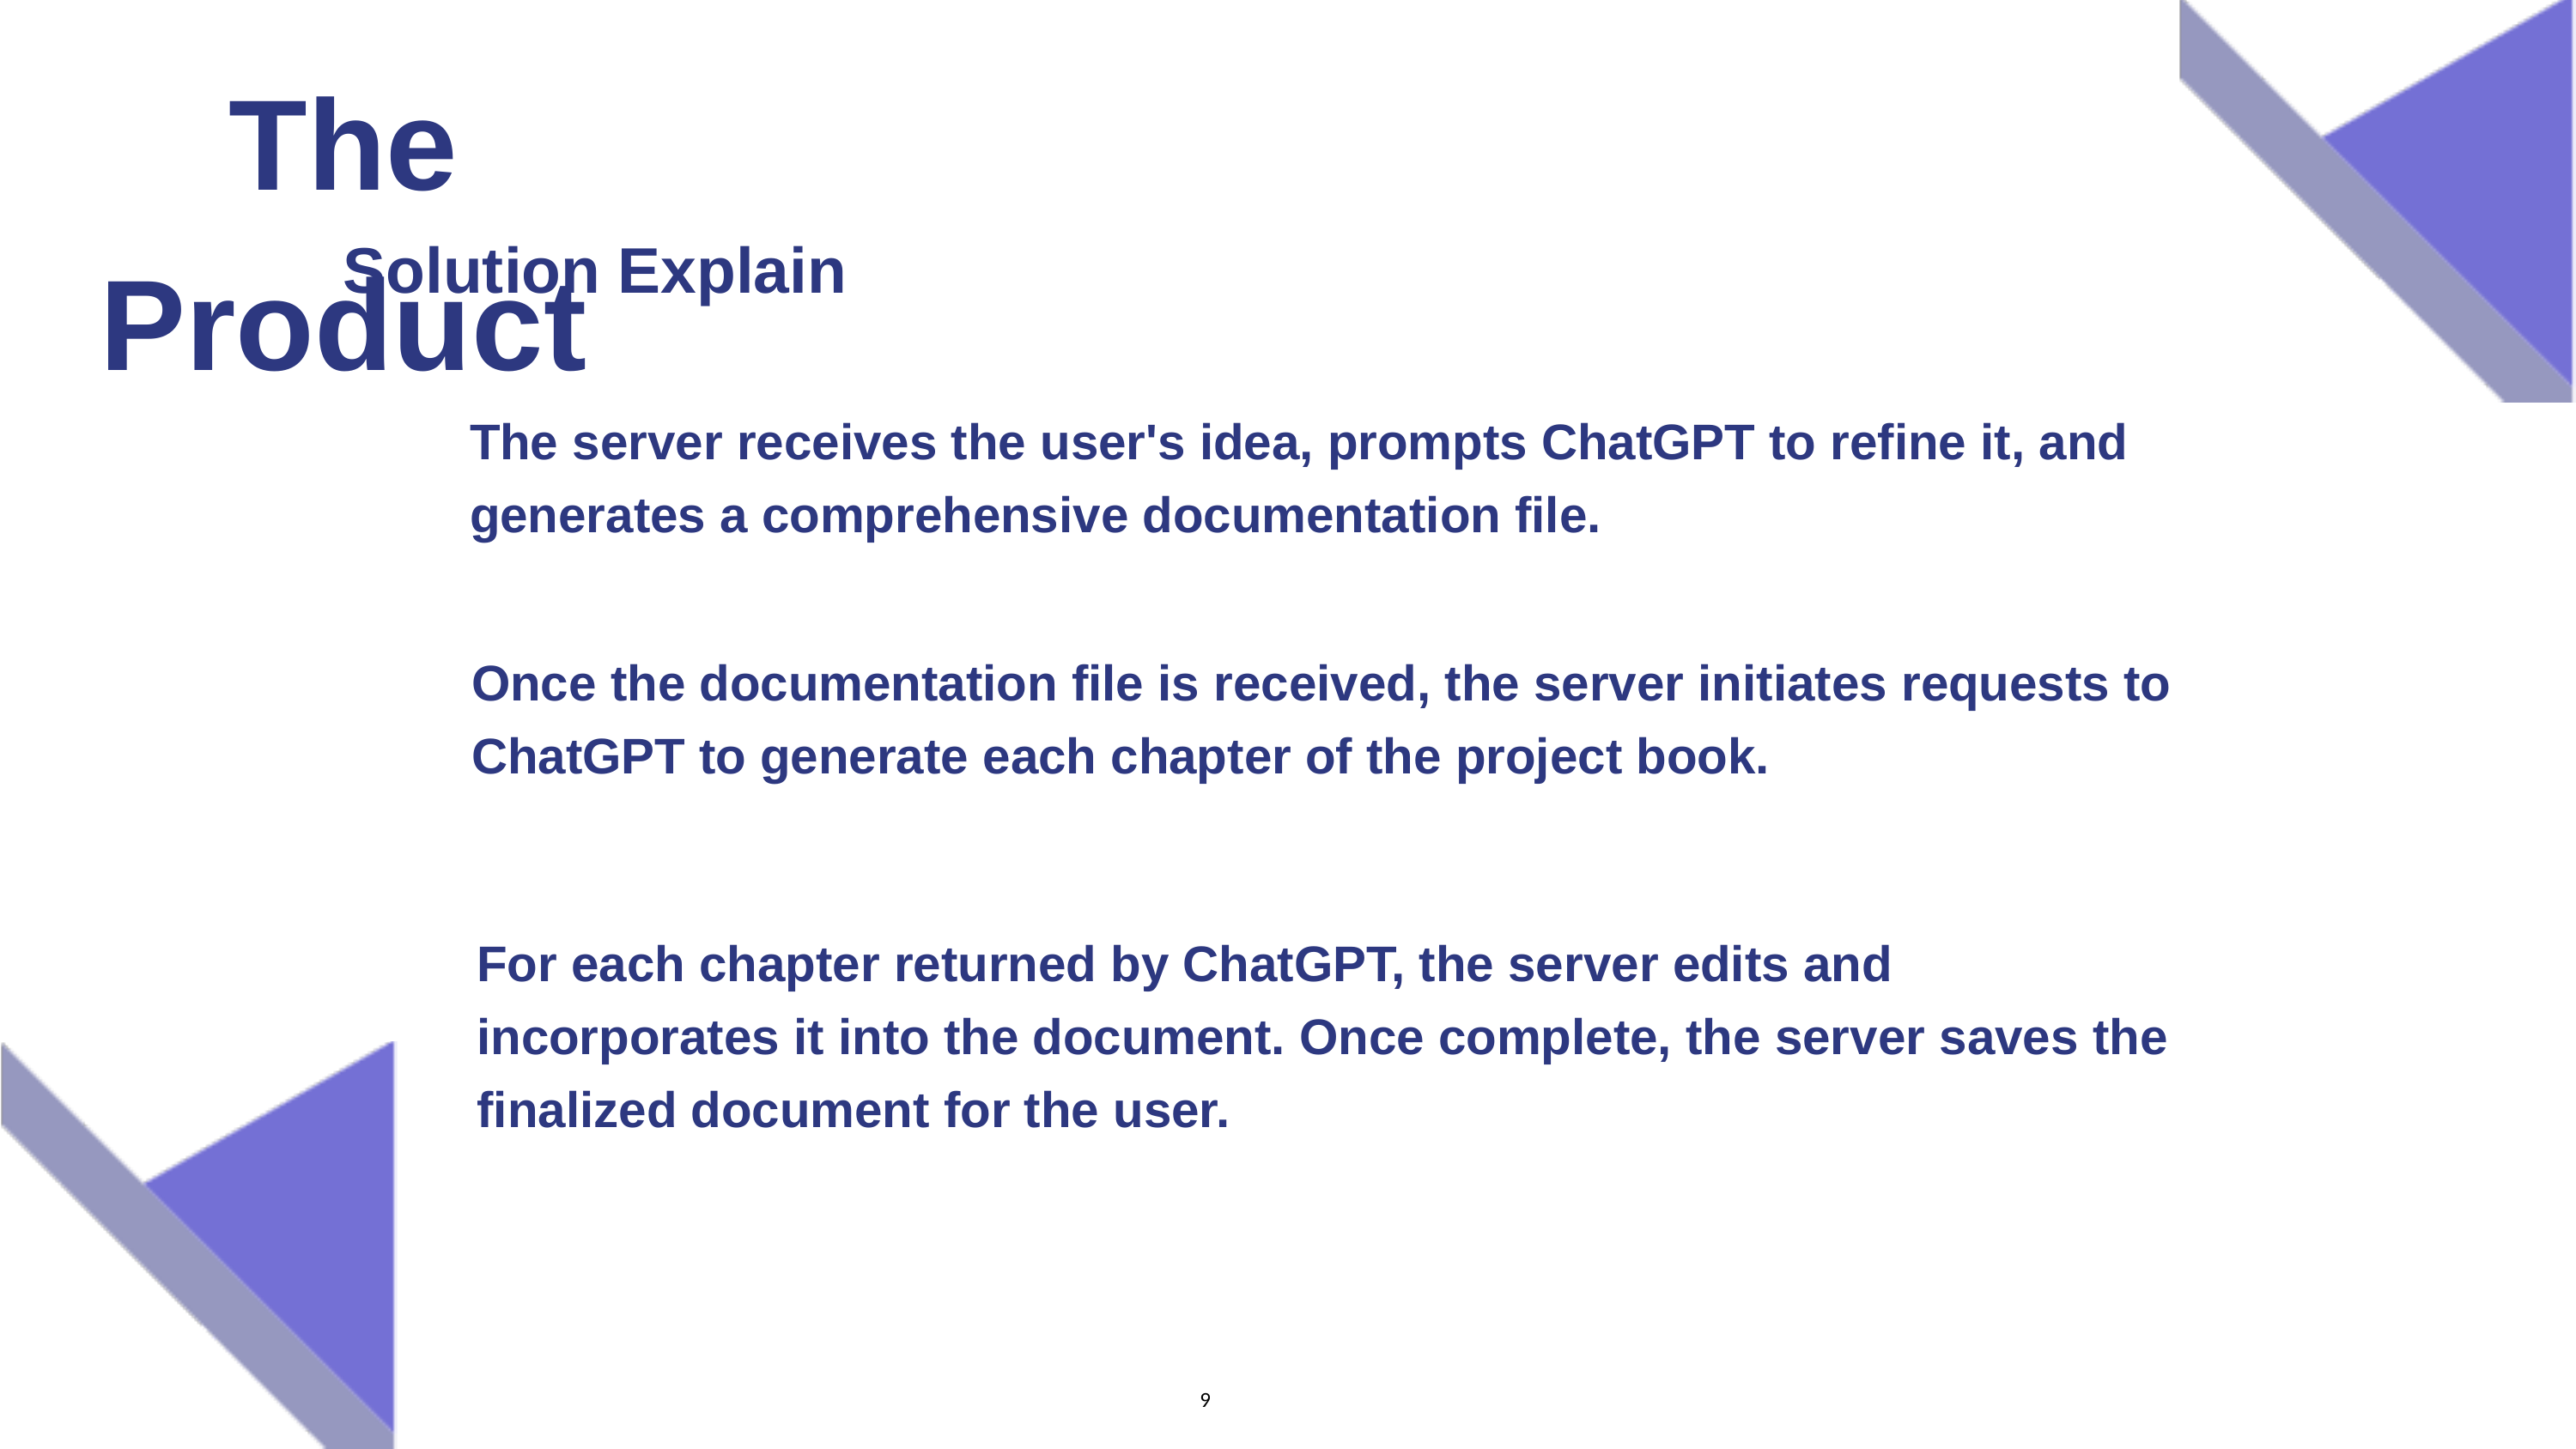

The Product
Solution Explain
The server receives the user's idea, prompts ChatGPT to refine it, and generates a comprehensive documentation file.
Once the documentation file is received, the server initiates requests to ChatGPT to generate each chapter of the project book.
For each chapter returned by ChatGPT, the server edits and incorporates it into the document. Once complete, the server saves the finalized document for the user.

9